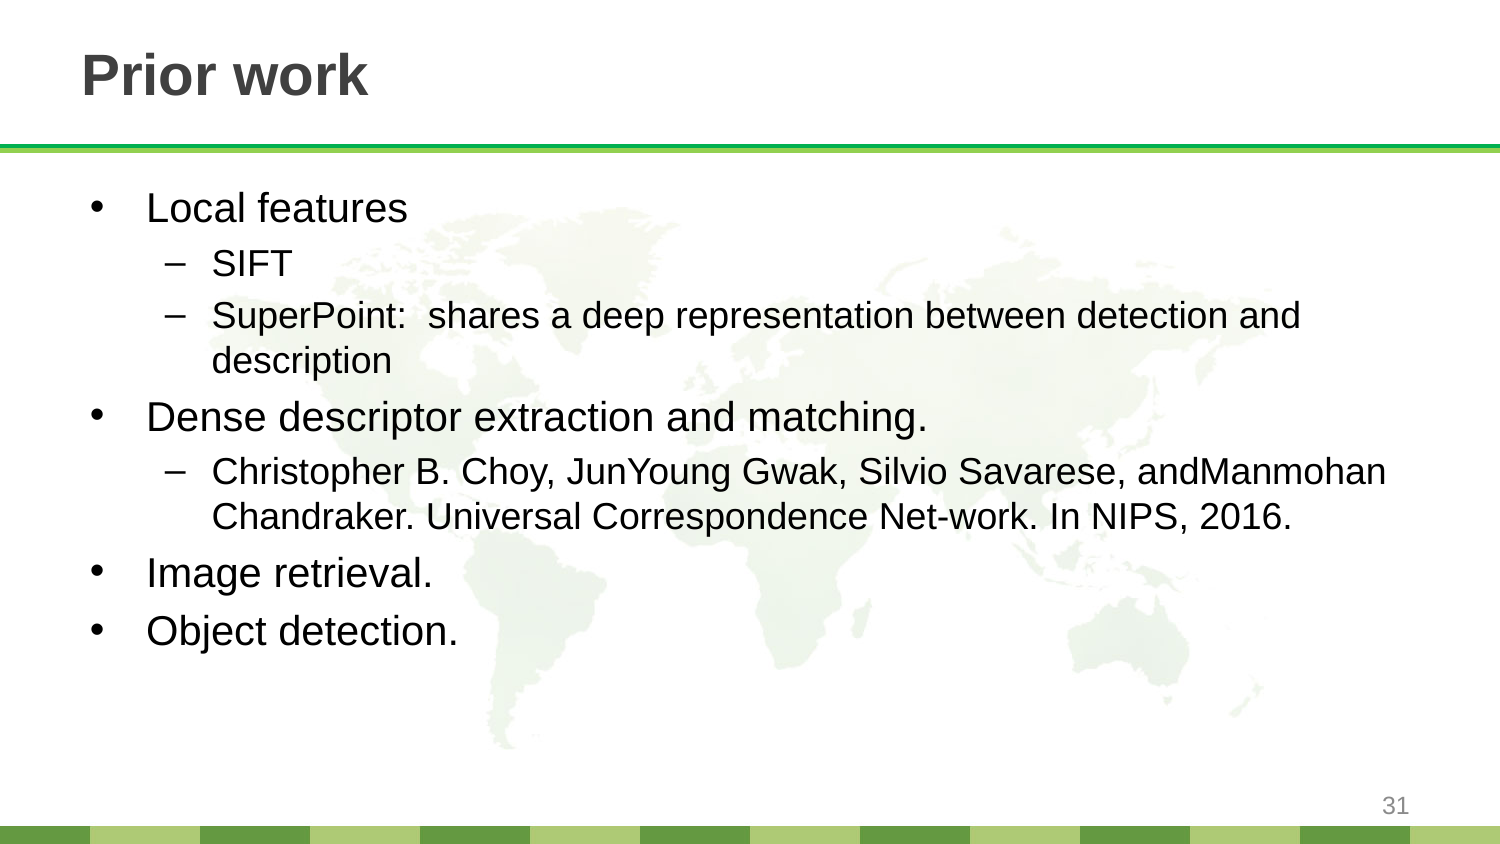

# Prior work
Local features
SIFT
SuperPoint:  shares a deep representation between detection and description
Dense descriptor extraction and matching.
Christopher B. Choy, JunYoung Gwak, Silvio Savarese, andManmohan Chandraker. Universal Correspondence Net-work. In NIPS, 2016.
Image retrieval.
Object detection.

31